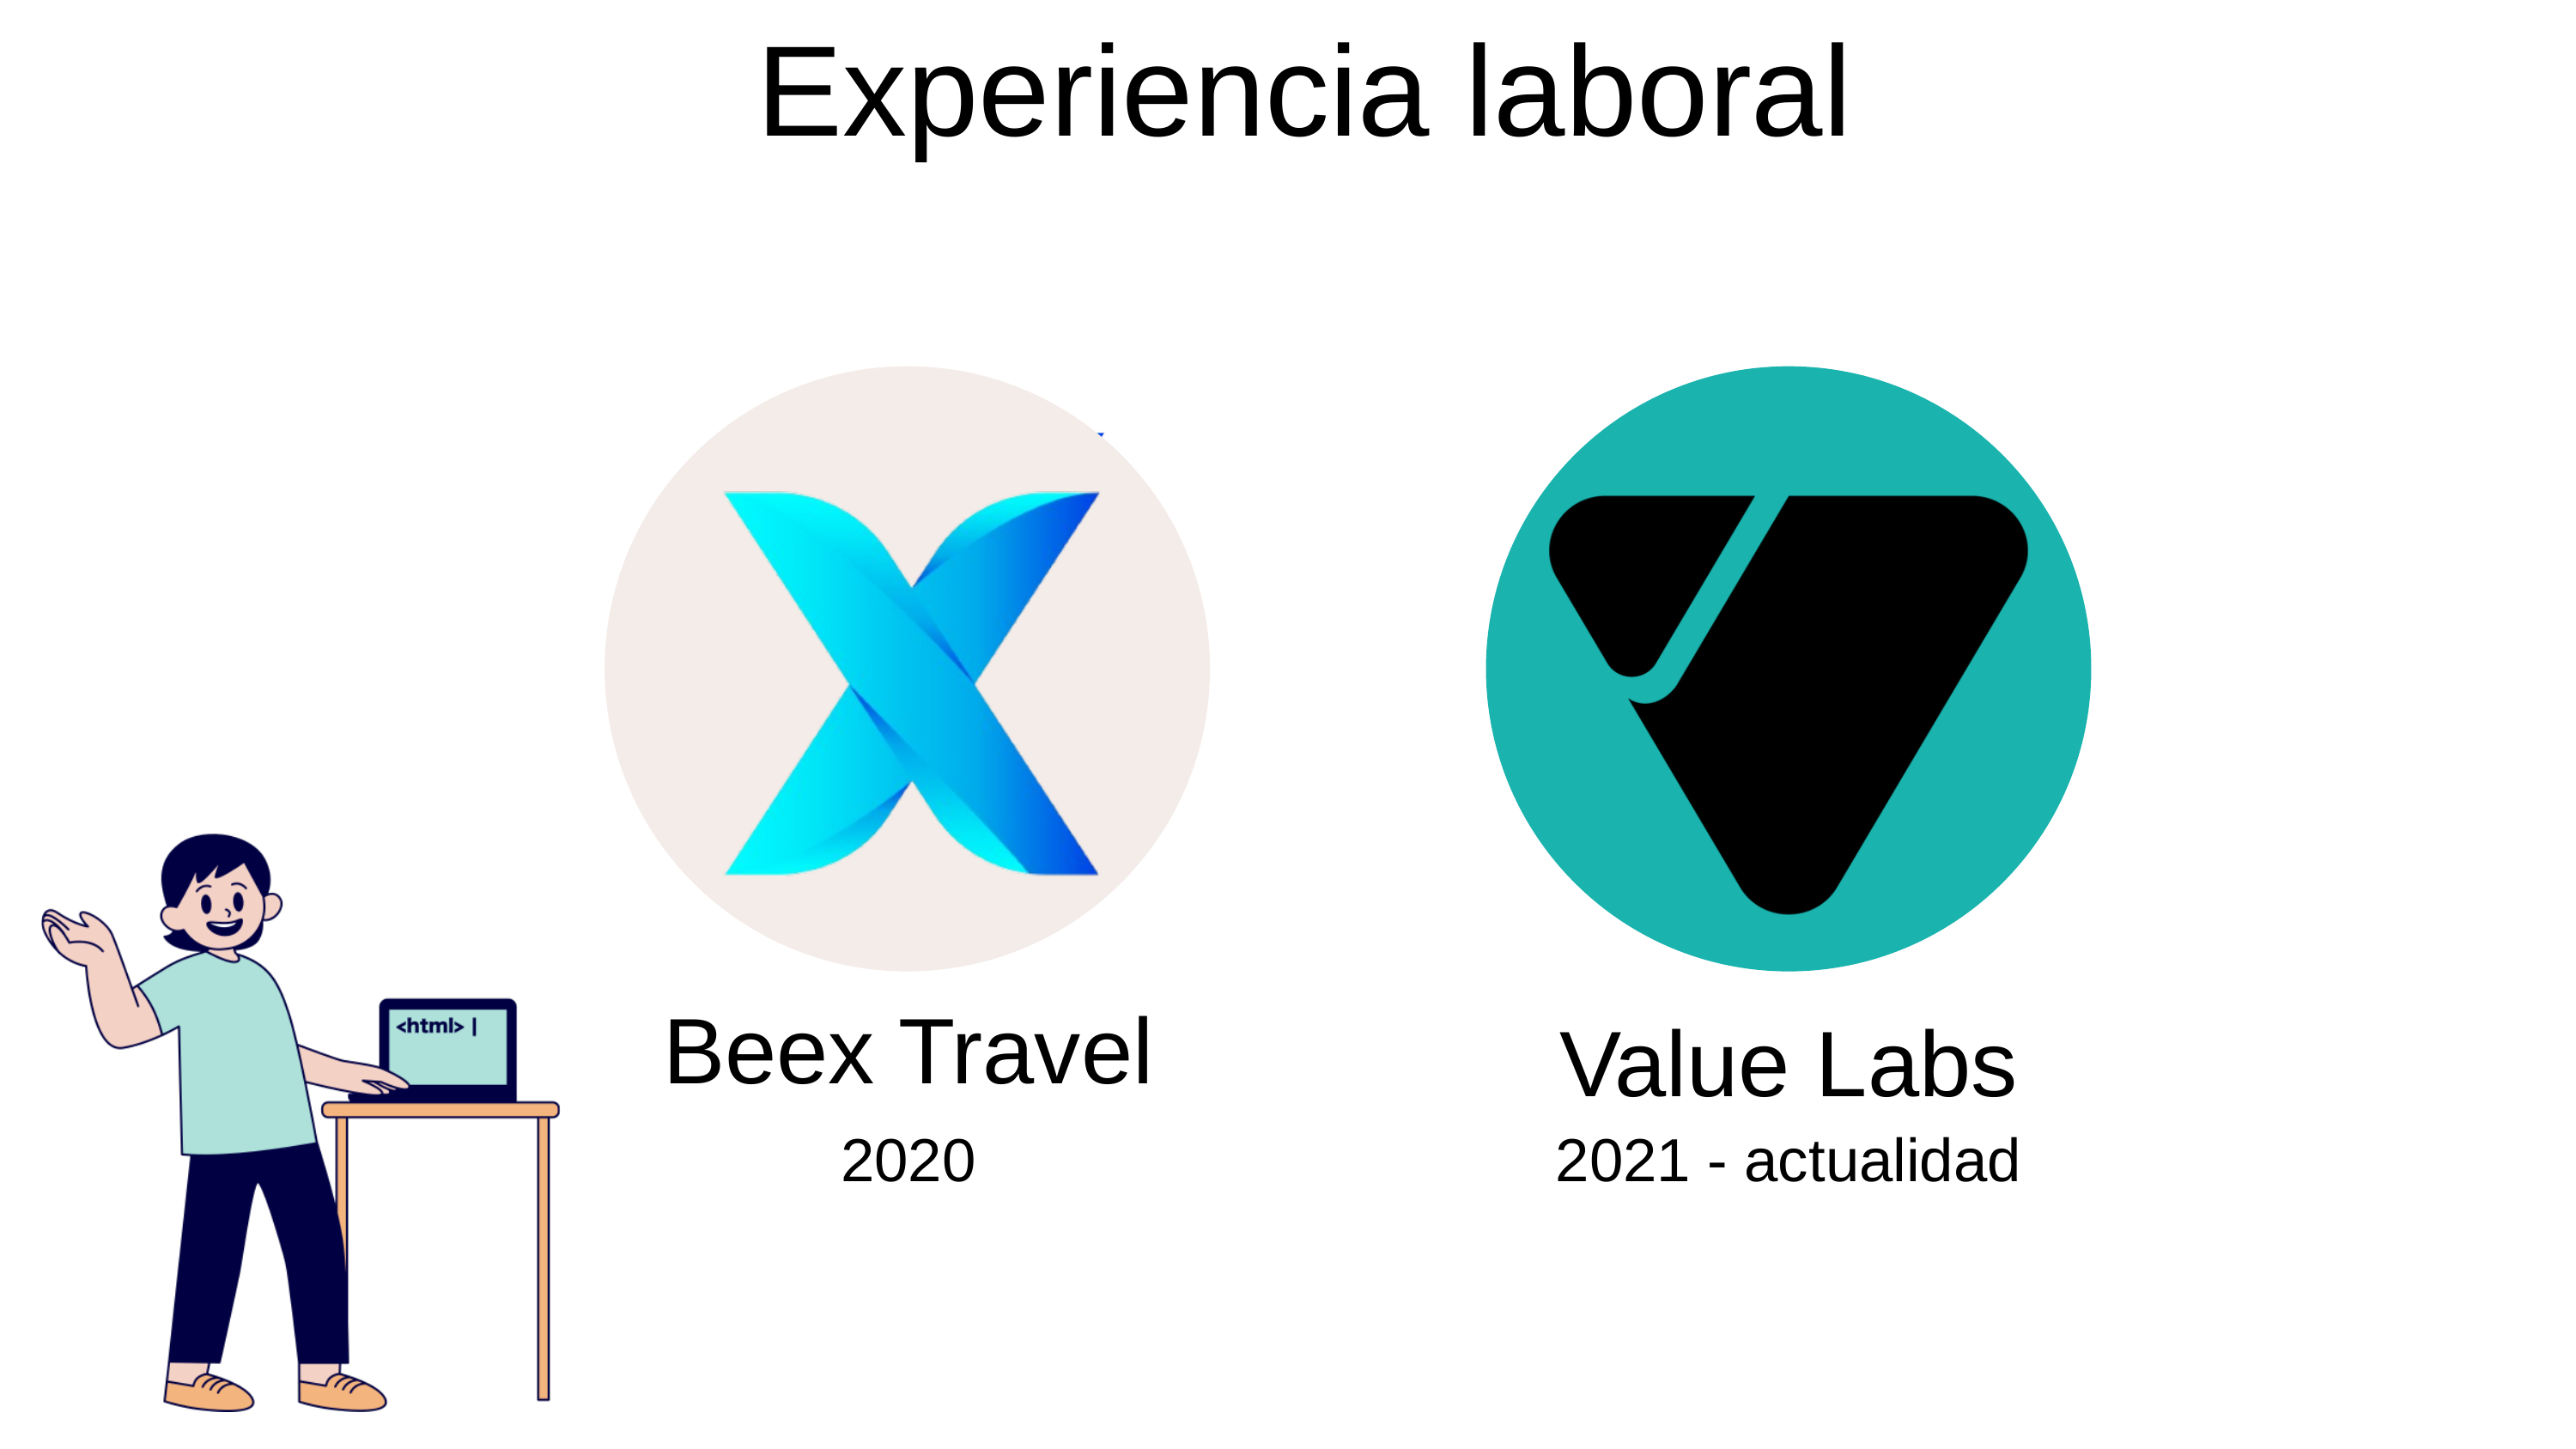

Experiencia laboral

Beex Travel
Value Labs
2020
2021 - actualidad